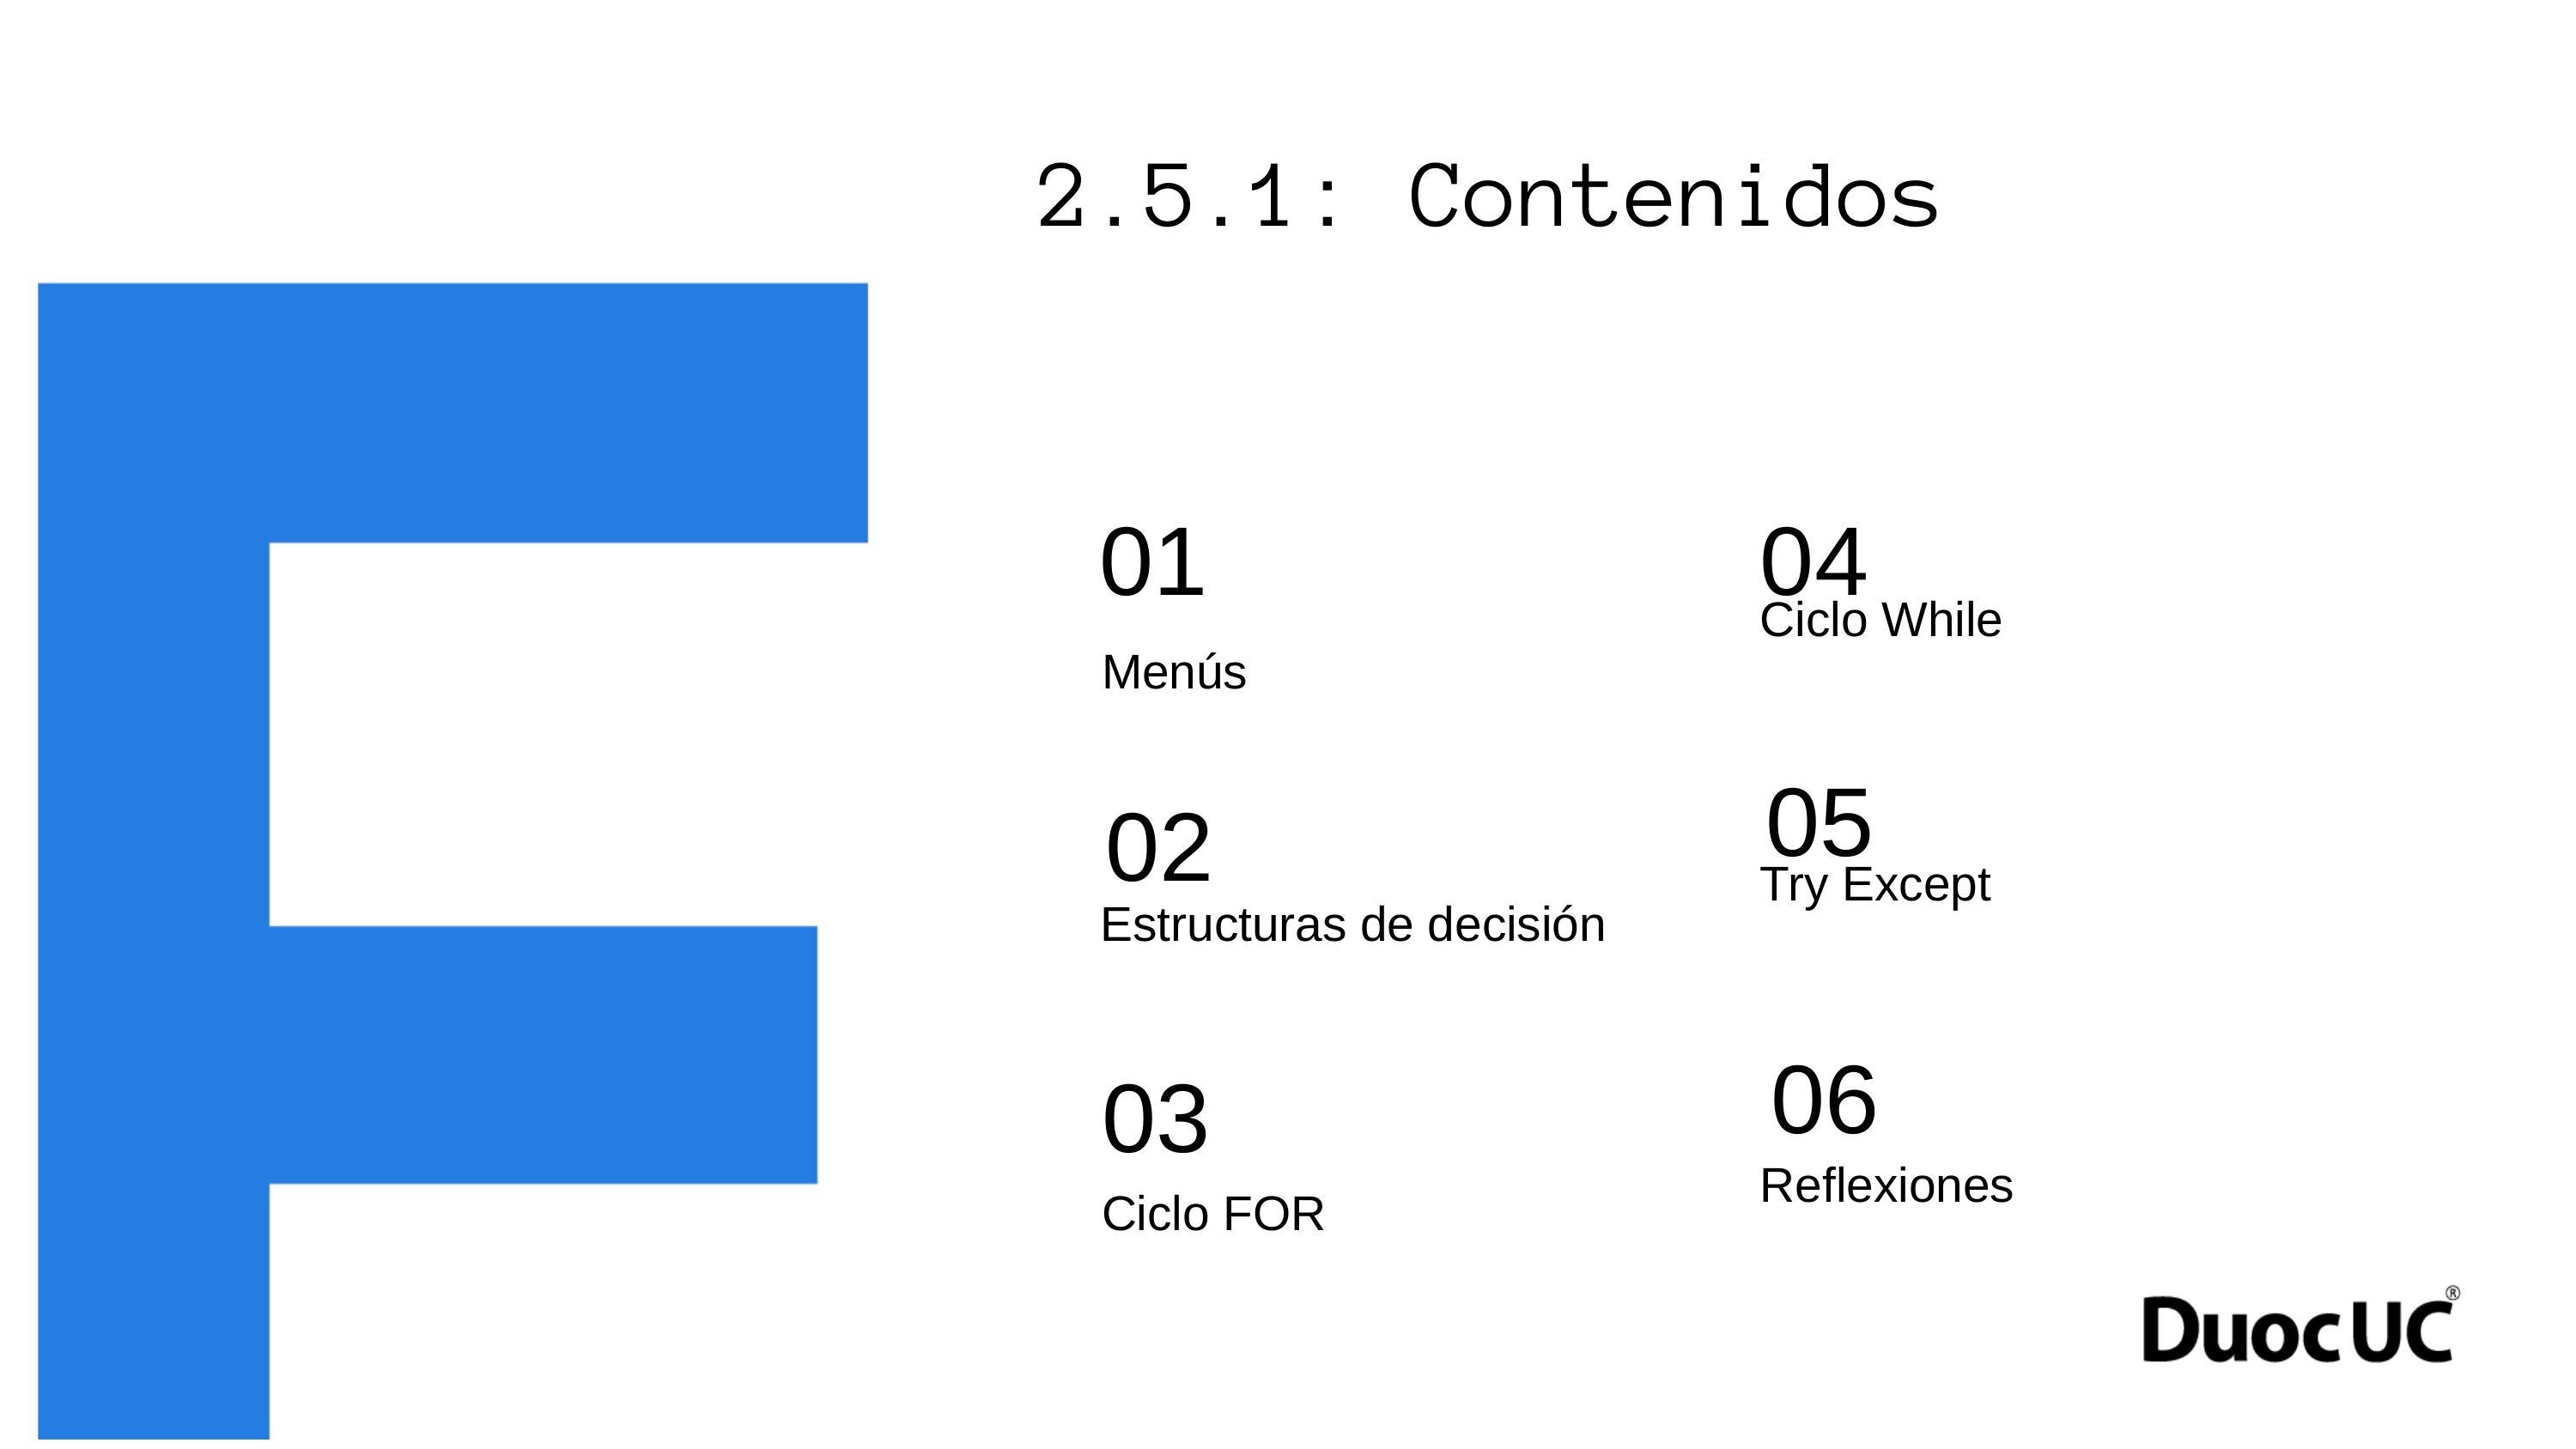

2.5.1: Contenidos
01
04
Ciclo While
Menús
05
02
Try Except
Estructuras de decisión
06
03
Reflexiones
Ciclo FOR